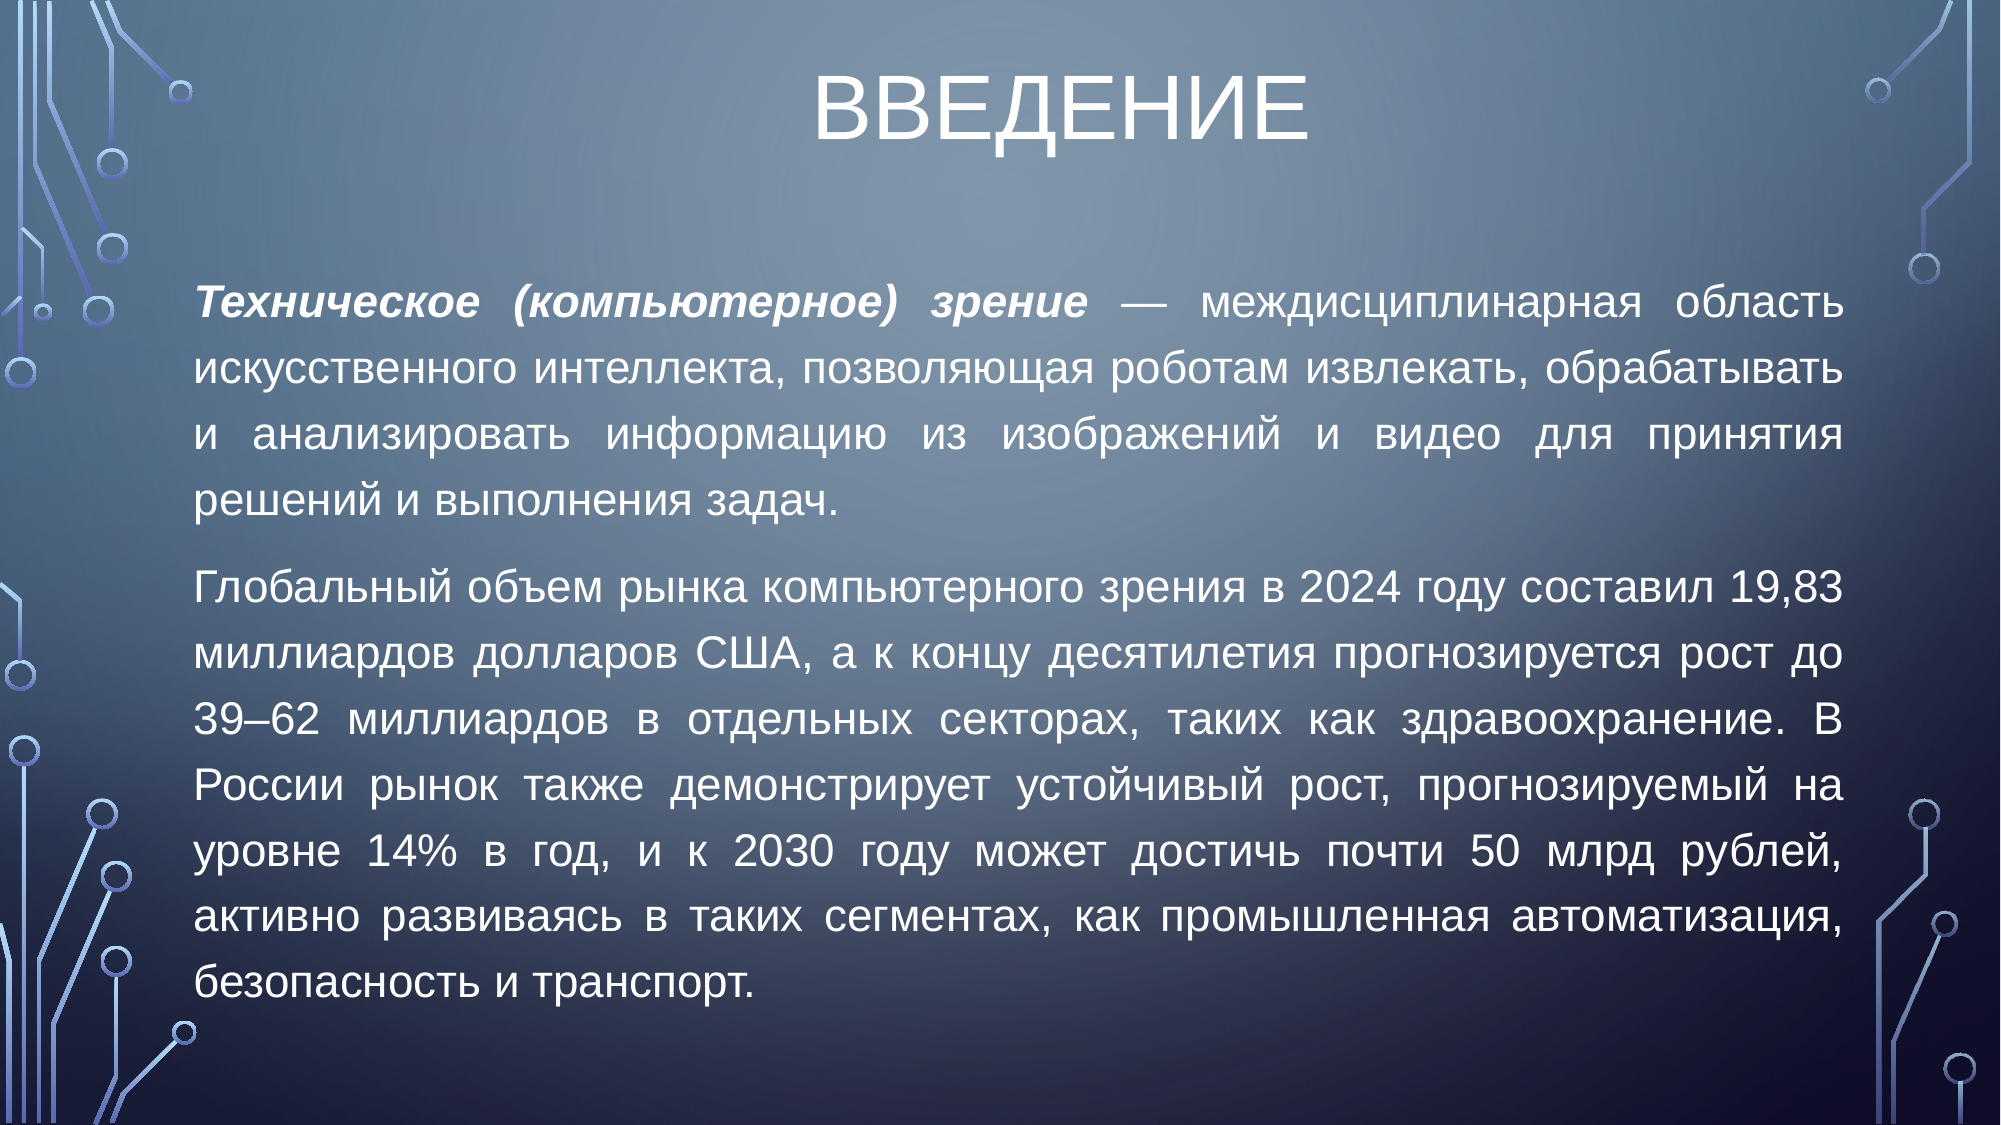

# Введение
Техническое (компьютерное) зрение — междисциплинарная область искусственного интеллекта, позволяющая роботам извлекать, обрабатывать и анализировать информацию из изображений и видео для принятия решений и выполнения задач.
Глобальный объем рынка компьютерного зрения в 2024 году составил 19,83 миллиардов долларов США, а к концу десятилетия прогнозируется рост до 39–62 миллиардов в отдельных секторах, таких как здравоохранение. В России рынок также демонстрирует устойчивый рост, прогнозируемый на уровне 14% в год, и к 2030 году может достичь почти 50 млрд рублей, активно развиваясь в таких сегментах, как промышленная автоматизация, безопасность и транспорт.